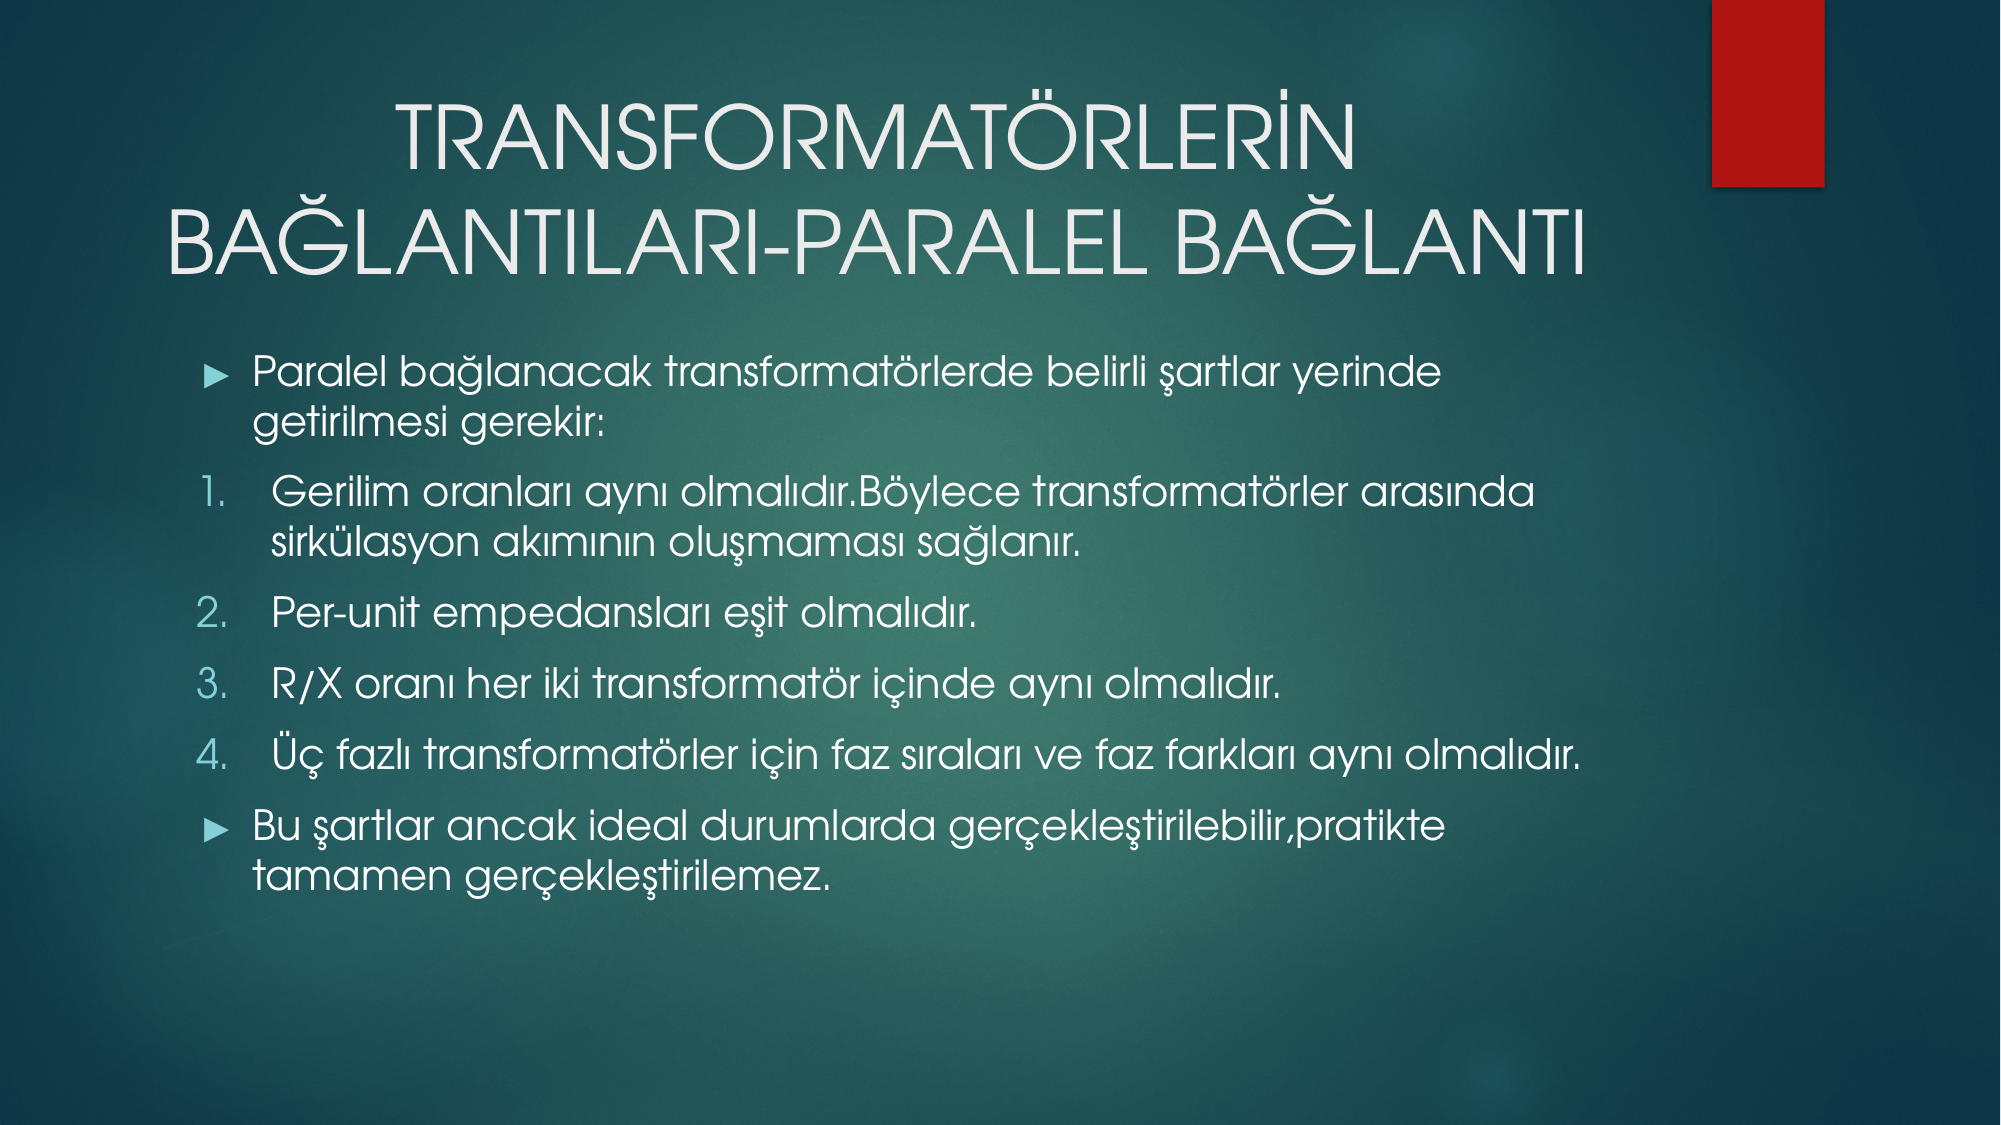

# TRANSFORMATÖRLERİN BAĞLANTILARI-PARALEL BAĞLANTI
Paralel bağlanacak transformatörlerde belirli şartlar yerinde getirilmesi gerekir:
Gerilim oranları aynı olmalıdır.Böylece transformatörler arasında sirkülasyon akımının oluşmaması sağlanır.
Per-unit empedansları eşit olmalıdır.
R/X oranı her iki transformatör içinde aynı olmalıdır.
Üç fazlı transformatörler için faz sıraları ve faz farkları aynı olmalıdır.
Bu şartlar ancak ideal durumlarda gerçekleştirilebilir,pratikte tamamen gerçekleştirilemez.